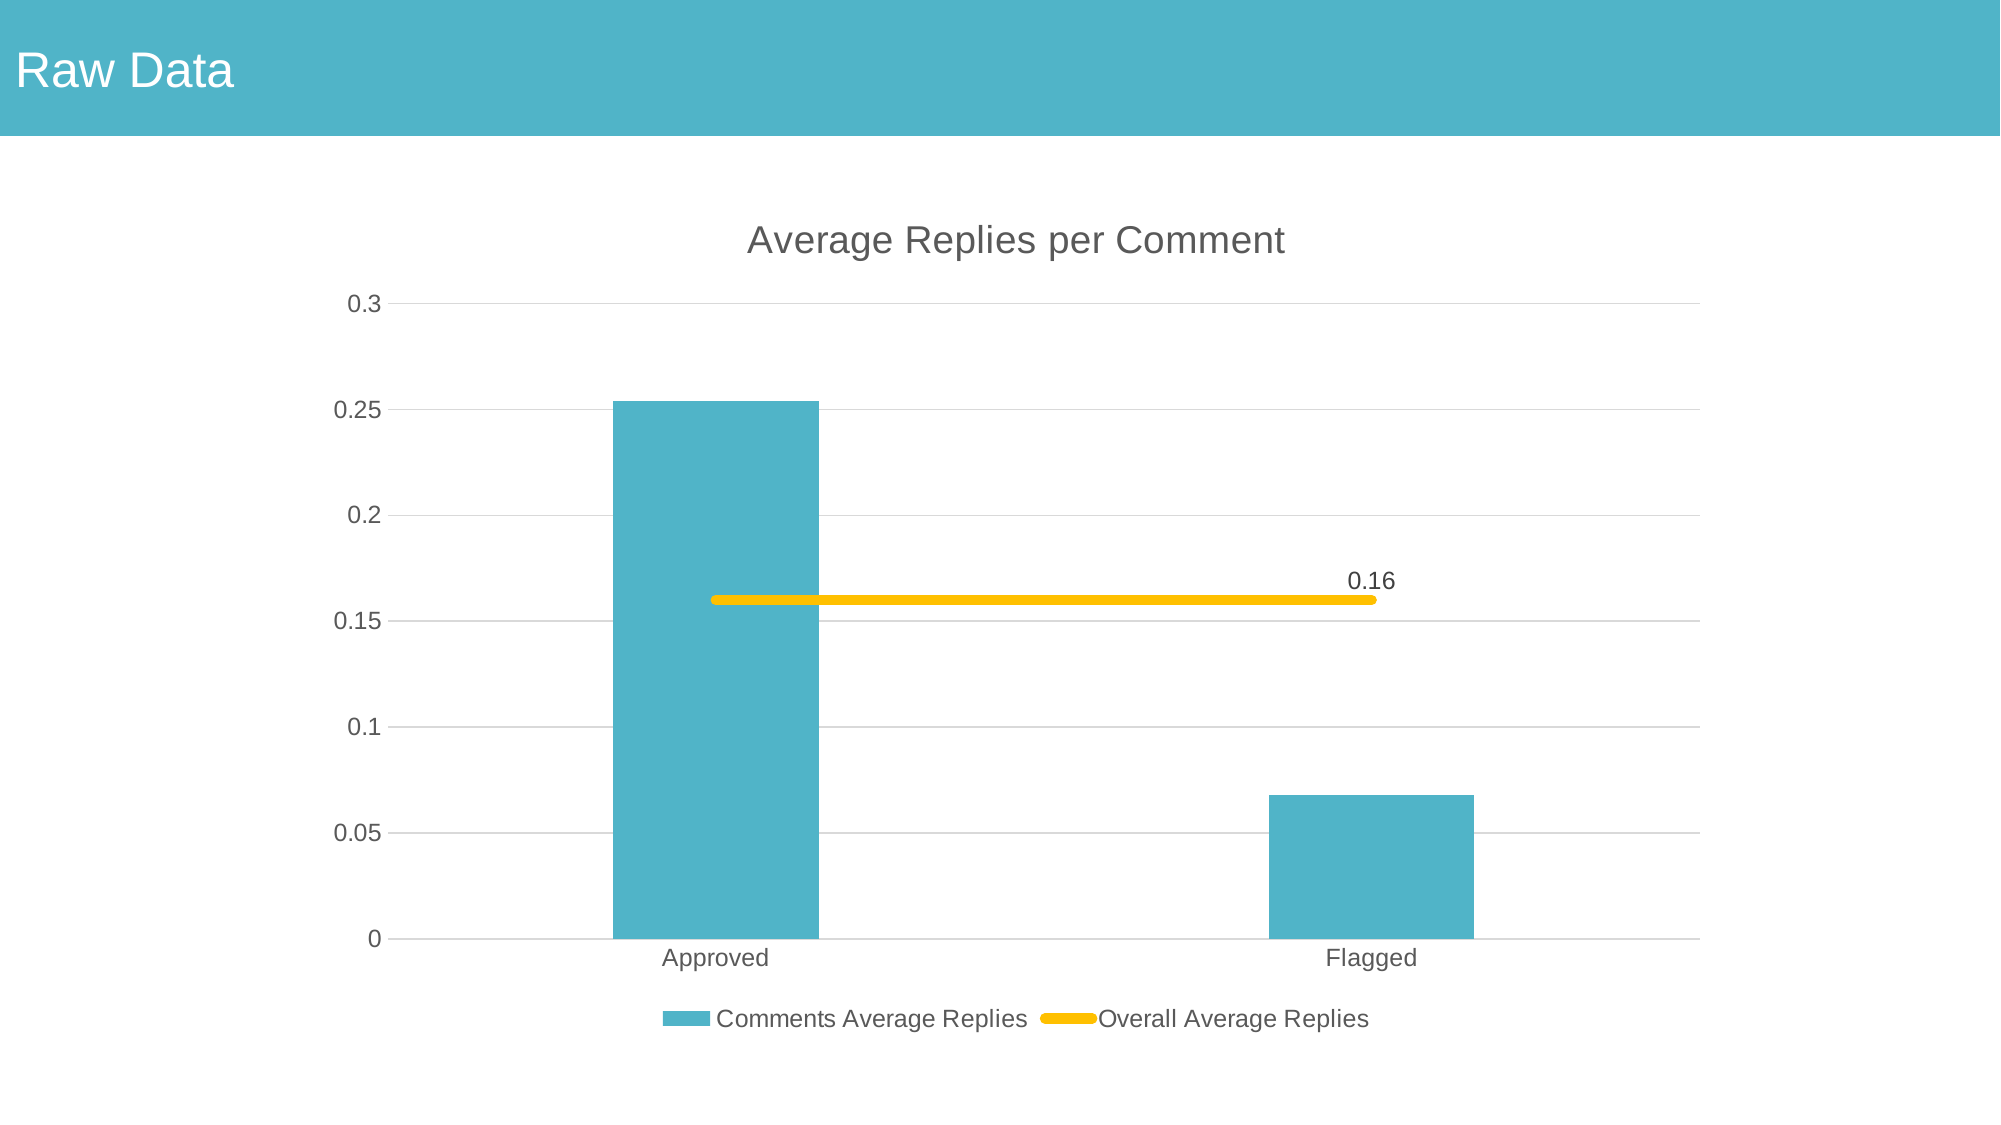

Raw Data

### Chart: Average Replies per Comment

| Category |  |  |
|---|---|---|
| Approved | 0.25419649815885015 | 0.16 |
| Flagged | 0.06785743216762427 | 0.16 |